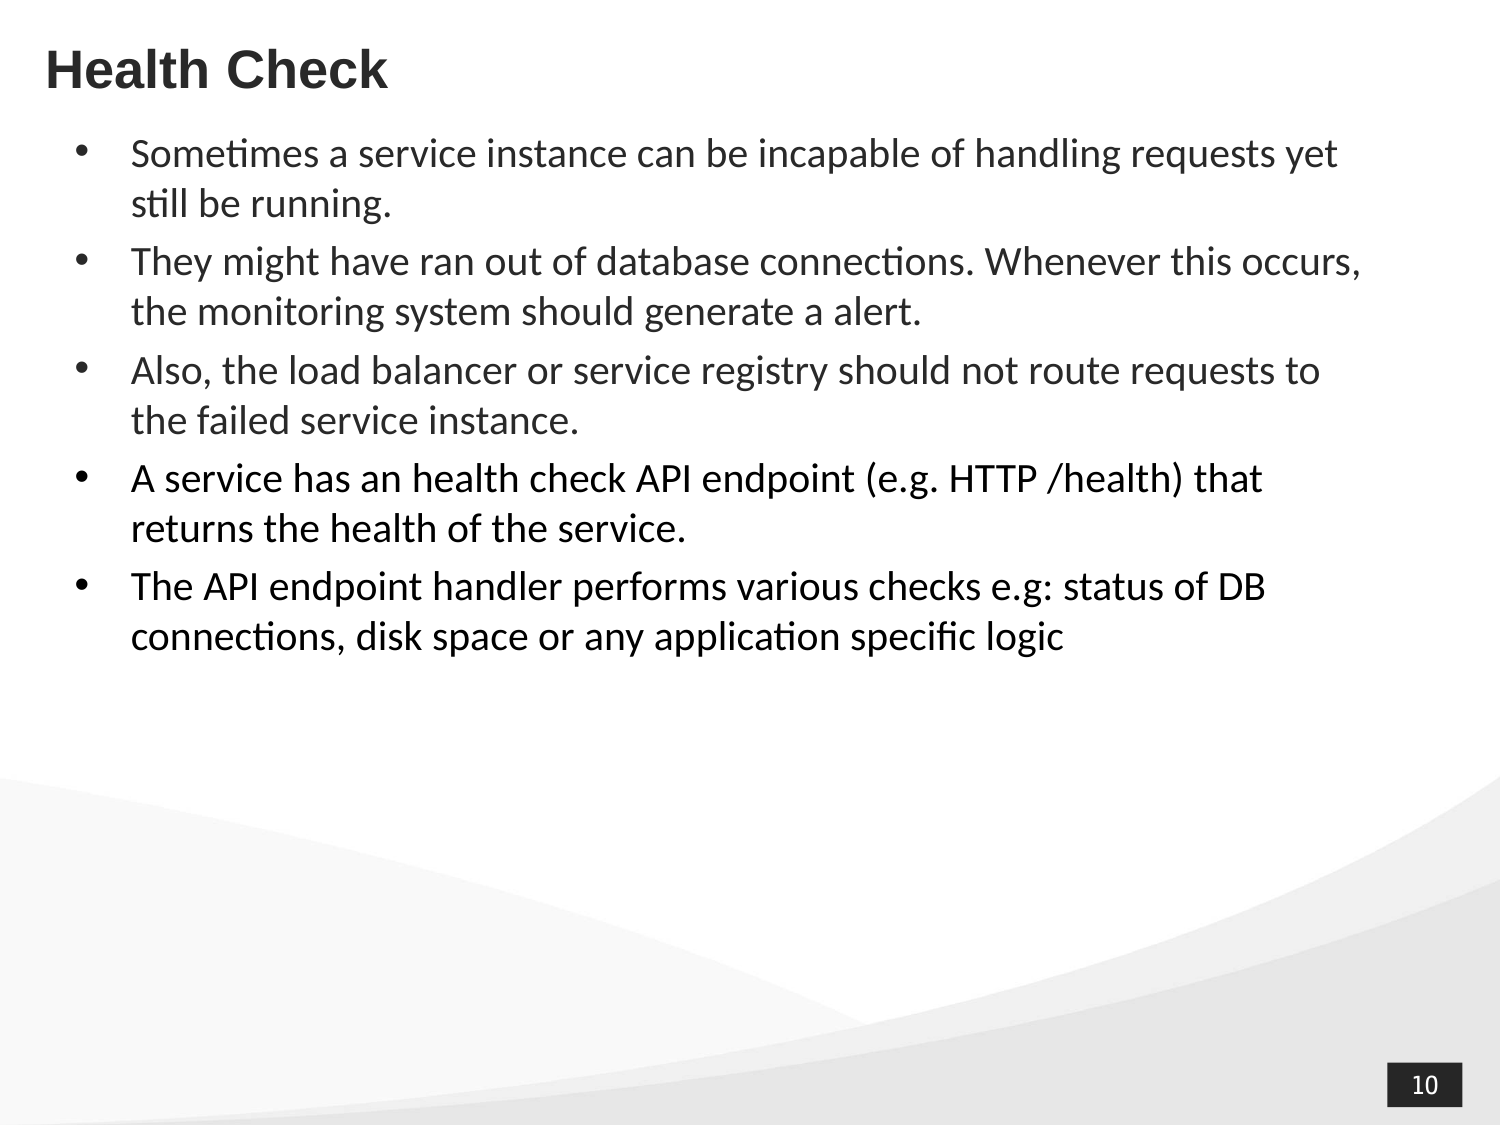

# Health Check
Sometimes a service instance can be incapable of handling requests yet still be running.
They might have ran out of database connections. Whenever this occurs, the monitoring system should generate a alert.
Also, the load balancer or service registry should not route requests to the failed service instance.
A service has an health check API endpoint (e.g. HTTP /health) that returns the health of the service.
The API endpoint handler performs various checks e.g: status of DB connections, disk space or any application specific logic